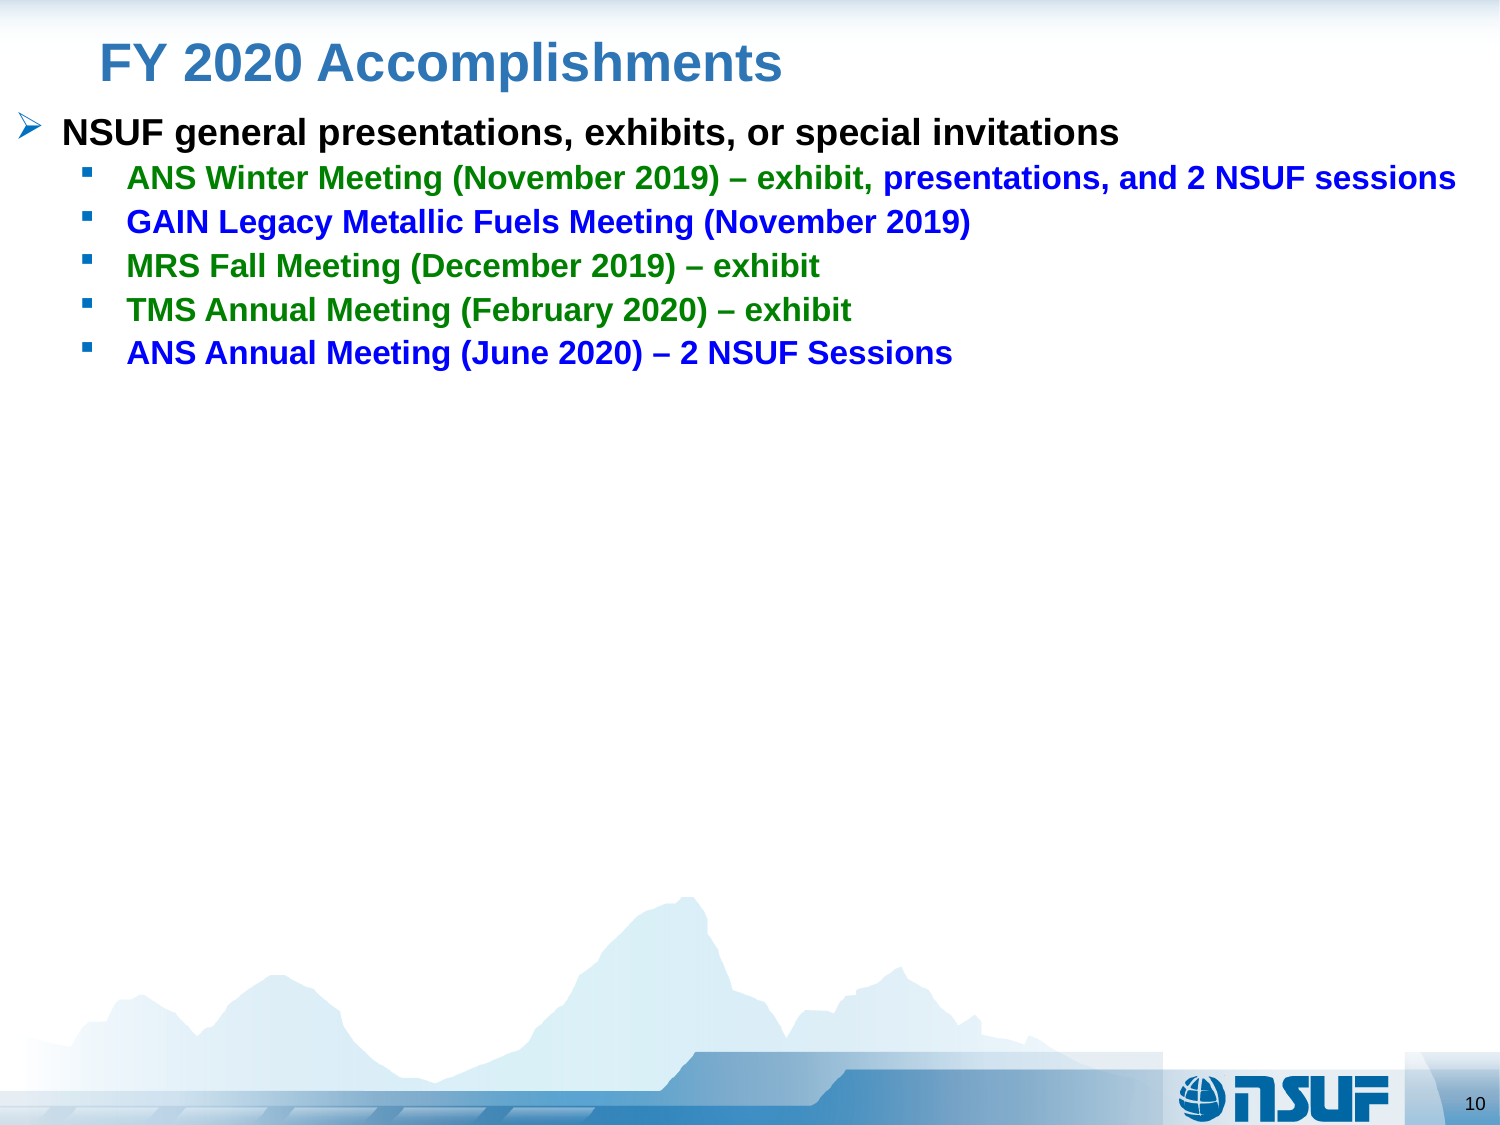

# FY 2020 Accomplishments
NSUF general presentations, exhibits, or special invitations
ANS Winter Meeting (November 2019) – exhibit, presentations, and 2 NSUF sessions
GAIN Legacy Metallic Fuels Meeting (November 2019)
MRS Fall Meeting (December 2019) – exhibit
TMS Annual Meeting (February 2020) – exhibit
ANS Annual Meeting (June 2020) – 2 NSUF Sessions

10